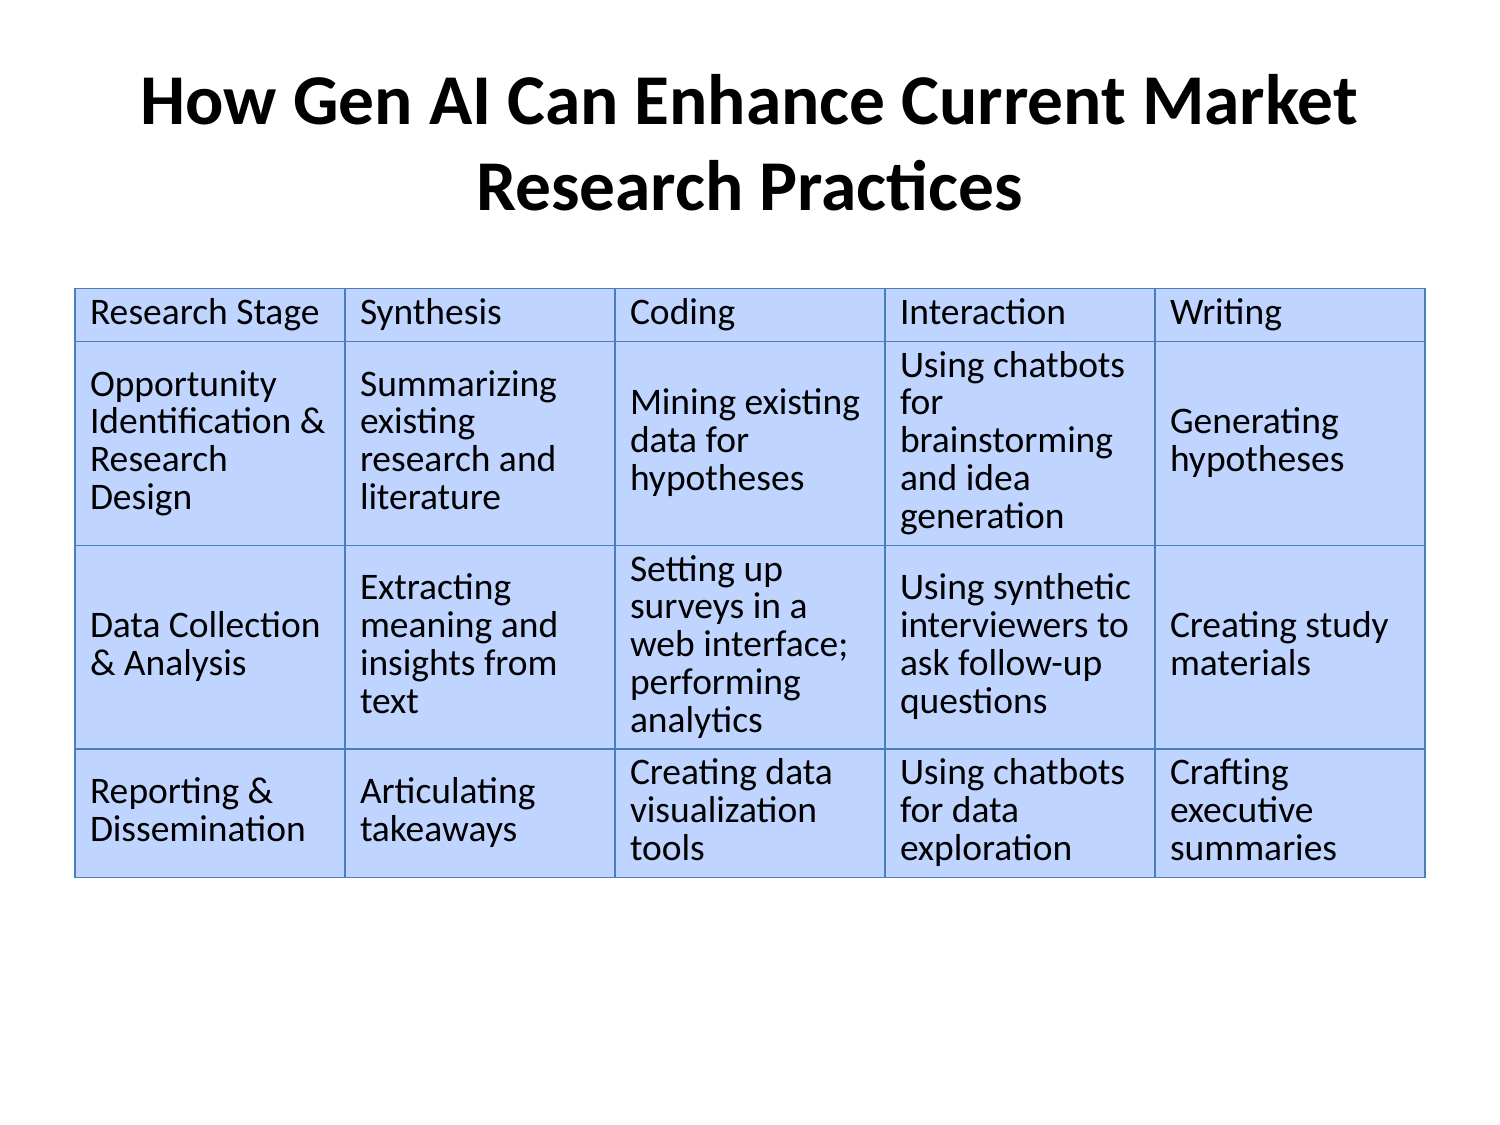

# How Gen AI Can Enhance Current Market Research Practices
| Research Stage | Synthesis | Coding | Interaction | Writing |
| --- | --- | --- | --- | --- |
| Opportunity Identification & Research Design | Summarizing existing research and literature | Mining existing data for hypotheses | Using chatbots for brainstorming and idea generation | Generating hypotheses |
| Data Collection & Analysis | Extracting meaning and insights from text | Setting up surveys in a web interface; performing analytics | Using synthetic interviewers to ask follow-up questions | Creating study materials |
| Reporting & Dissemination | Articulating takeaways | Creating data visualization tools | Using chatbots for data exploration | Crafting executive summaries |